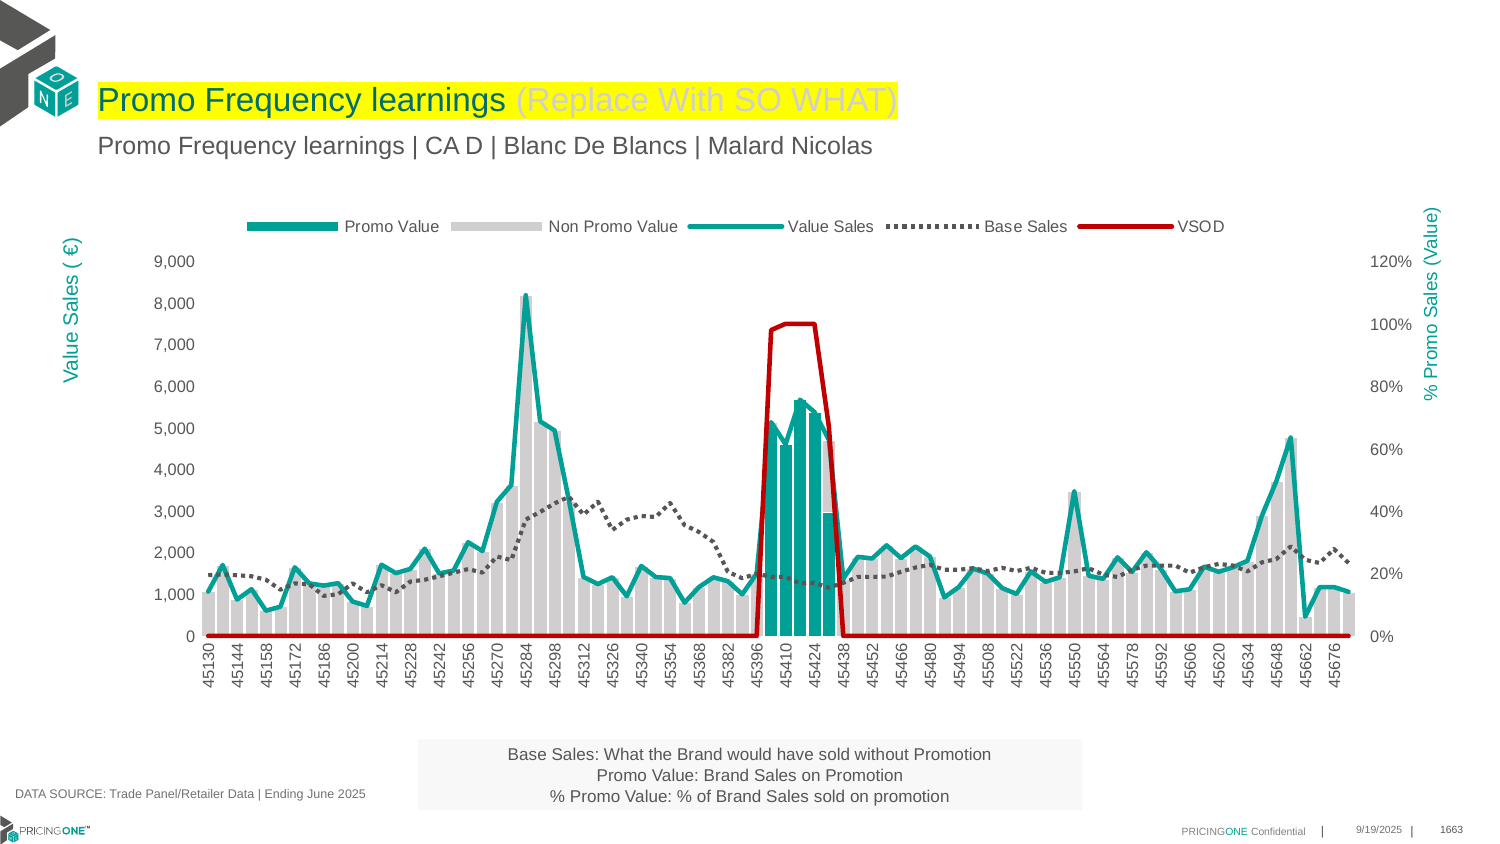

# Promo Frequency learnings (Replace With SO WHAT)
Promo Frequency learnings | CA D | Blanc De Blancs | Malard Nicolas

### Chart

| Category | Promo Value | Non Promo Value | Value Sales | Base Sales | VSOD |
|---|---|---|---|---|---|
| 45130.0 | 0.0 | 1066.0 | 1066.0 | 1460.0 | 0.0 |
| 45137.0 | 0.0 | 1704.0 | 1704.0 | 1478.0 | 0.0 |
| 45144.0 | 0.0 | 875.0 | 875.0 | 1458.0 | 0.0 |
| 45151.0 | 0.0 | 1123.0 | 1123.0 | 1434.0 | 0.0 |
| 45158.0 | 0.0 | 607.0 | 607.0 | 1350.0 | 0.0 |
| 45165.0 | 0.0 | 703.0 | 703.0 | 1110.0 | 0.0 |
| 45172.0 | 0.0 | 1649.0 | 1649.0 | 1262.0 | 0.0 |
| 45179.0 | 0.0 | 1262.0 | 1262.0 | 1240.0 | 0.0 |
| 45186.0 | 0.0 | 1210.0 | 1210.0 | 962.0 | 0.0 |
| 45193.0 | 0.0 | 1267.0 | 1267.0 | 1004.0 | 0.0 |
| 45200.0 | 0.0 | 827.0 | 827.0 | 1262.0 | 0.0 |
| 45207.0 | 0.0 | 722.0 | 722.0 | 1048.0 | 0.0 |
| 45214.0 | 0.0 | 1710.0 | 1710.0 | 1220.0 | 0.0 |
| 45221.0 | 0.0 | 1509.0 | 1509.0 | 1048.0 | 0.0 |
| 45228.0 | 0.0 | 1610.0 | 1610.0 | 1306.0 | 0.0 |
| 45235.0 | 0.0 | 2095.0 | 2095.0 | 1350.0 | 0.0 |
| 45242.0 | 0.0 | 1500.0 | 1500.0 | 1434.0 | 0.0 |
| 45249.0 | 0.0 | 1571.0 | 1571.0 | 1520.0 | 0.0 |
| 45256.0 | 0.0 | 2251.0 | 2251.0 | 1606.0 | 0.0 |
| 45263.0 | 0.0 | 2040.0 | 2040.0 | 1522.0 | 0.0 |
| 45270.0 | 0.0 | 3222.0 | 3222.0 | 1908.0 | 0.0 |
| 45277.0 | 0.0 | 3627.0 | 3627.0 | 1822.0 | 0.0 |
| 45284.0 | 0.0 | 8187.0 | 8187.0 | 2796.0 | 0.0 |
| 45291.0 | 0.0 | 5156.0 | 5156.0 | 2979.0 | 0.0 |
| 45298.0 | 0.0 | 4936.0 | 4936.0 | 3186.0 | 0.0 |
| 45305.0 | 0.0 | 3242.0 | 3242.0 | 3342.0 | 0.0 |
| 45312.0 | 0.0 | 1416.0 | 1416.0 | 2912.0 | 0.0 |
| 45319.0 | 0.0 | 1246.0 | 1246.0 | 3224.0 | 0.0 |
| 45326.0 | 0.0 | 1410.0 | 1410.0 | 2544.0 | 0.0 |
| 45333.0 | 0.0 | 954.0 | 954.0 | 2794.0 | 0.0 |
| 45340.0 | 0.0 | 1681.0 | 1681.0 | 2882.0 | 0.0 |
| 45347.0 | 0.0 | 1415.0 | 1415.0 | 2858.0 | 0.0 |
| 45354.0 | 0.0 | 1389.0 | 1389.0 | 3194.0 | 0.0 |
| 45361.0 | 0.0 | 800.0 | 800.0 | 2662.0 | 0.0 |
| 45368.0 | 0.0 | 1174.0 | 1174.0 | 2498.0 | 0.0 |
| 45375.0 | 0.0 | 1408.0 | 1408.0 | 2256.0 | 0.0 |
| 45382.0 | 0.0 | 1314.0 | 1314.0 | 1542.0 | 0.0 |
| 45389.0 | 0.0 | 1001.0 | 1001.0 | 1386.0 | 0.0 |
| 45396.0 | 0.0 | 1497.0 | 1497.0 | 1496.0 | 0.0 |
| 45403.0 | 5050.0 | 86.0 | 5136.0 | 1418.0 | 0.98 |
| 45410.0 | 4606.0 | 0.0 | 4606.0 | 1418.0 | 1.0 |
| 45417.0 | 5676.0 | 0.0 | 5676.0 | 1262.0 | 1.0 |
| 45424.0 | 5380.0 | 0.0 | 5380.0 | 1276.0 | 1.0 |
| 45431.0 | 2960.0 | 1751.0 | 4711.0 | 1160.0 | 0.67 |
| 45438.0 | 0.0 | 1373.0 | 1373.0 | 1276.0 | 0.0 |
| 45445.0 | 0.0 | 1901.0 | 1901.0 | 1418.0 | 0.0 |
| 45452.0 | 0.0 | 1861.0 | 1861.0 | 1418.0 | 0.0 |
| 45459.0 | 0.0 | 2177.0 | 2177.0 | 1426.0 | 0.0 |
| 45466.0 | 0.0 | 1870.0 | 1870.0 | 1542.0 | 0.0 |
| 45473.0 | 0.0 | 2149.0 | 2149.0 | 1644.0 | 0.0 |
| 45480.0 | 0.0 | 1908.0 | 1908.0 | 1706.0 | 0.0 |
| 45487.0 | 0.0 | 926.0 | 926.0 | 1590.0 | 0.0 |
| 45494.0 | 0.0 | 1175.0 | 1175.0 | 1590.0 | 0.0 |
| 45501.0 | 0.0 | 1618.0 | 1618.0 | 1628.0 | 0.0 |
| 45508.0 | 0.0 | 1499.0 | 1499.0 | 1558.0 | 0.0 |
| 45515.0 | 0.0 | 1150.0 | 1150.0 | 1636.0 | 0.0 |
| 45522.0 | 0.0 | 1010.0 | 1010.0 | 1558.0 | 0.0 |
| 45529.0 | 0.0 | 1550.0 | 1550.0 | 1636.0 | 0.0 |
| 45536.0 | 0.0 | 1300.0 | 1300.0 | 1518.0 | 0.0 |
| 45543.0 | 0.0 | 1409.0 | 1409.0 | 1512.0 | 0.0 |
| 45550.0 | 0.0 | 3478.0 | 3478.0 | 1550.0 | 0.0 |
| 45557.0 | 0.0 | 1447.0 | 1447.0 | 1628.0 | 0.0 |
| 45564.0 | 0.0 | 1371.0 | 1371.0 | 1472.0 | 0.0 |
| 45571.0 | 0.0 | 1887.0 | 1887.0 | 1416.0 | 0.0 |
| 45578.0 | 0.0 | 1537.0 | 1537.0 | 1588.0 | 0.0 |
| 45585.0 | 0.0 | 2009.0 | 2009.0 | 1690.0 | 0.0 |
| 45592.0 | 0.0 | 1612.0 | 1612.0 | 1690.0 | 0.0 |
| 45599.0 | 0.0 | 1072.0 | 1072.0 | 1690.0 | 0.0 |
| 45606.0 | 0.0 | 1122.0 | 1122.0 | 1518.0 | 0.0 |
| 45613.0 | 0.0 | 1666.0 | 1666.0 | 1652.0 | 0.0 |
| 45620.0 | 0.0 | 1540.0 | 1540.0 | 1730.0 | 0.0 |
| 45627.0 | 0.0 | 1650.0 | 1650.0 | 1690.0 | 0.0 |
| 45634.0 | 0.0 | 1805.0 | 1805.0 | 1550.0 | 0.0 |
| 45641.0 | 0.0 | 2891.0 | 2891.0 | 1768.0 | 0.0 |
| 45648.0 | 0.0 | 3715.0 | 3715.0 | 1846.0 | 0.0 |
| 45655.0 | 0.0 | 4773.0 | 4773.0 | 2152.0 | 0.0 |
| 45662.0 | 0.0 | 462.0 | 462.0 | 1830.0 | 0.0 |
| 45669.0 | 0.0 | 1173.0 | 1173.0 | 1752.0 | 0.0 |
| 45676.0 | 0.0 | 1174.0 | 1174.0 | 2088.0 | 0.0 |
| 45683.0 | 0.0 | 1060.0 | 1060.0 | 1752.0 | 0.0 |
% Promo Sales (Value)
Value Sales ( €)
Base Sales: What the Brand would have sold without Promotion
Promo Value: Brand Sales on Promotion
% Promo Value: % of Brand Sales sold on promotion
DATA SOURCE: Trade Panel/Retailer Data | Ending June 2025

9/19/2025
1663